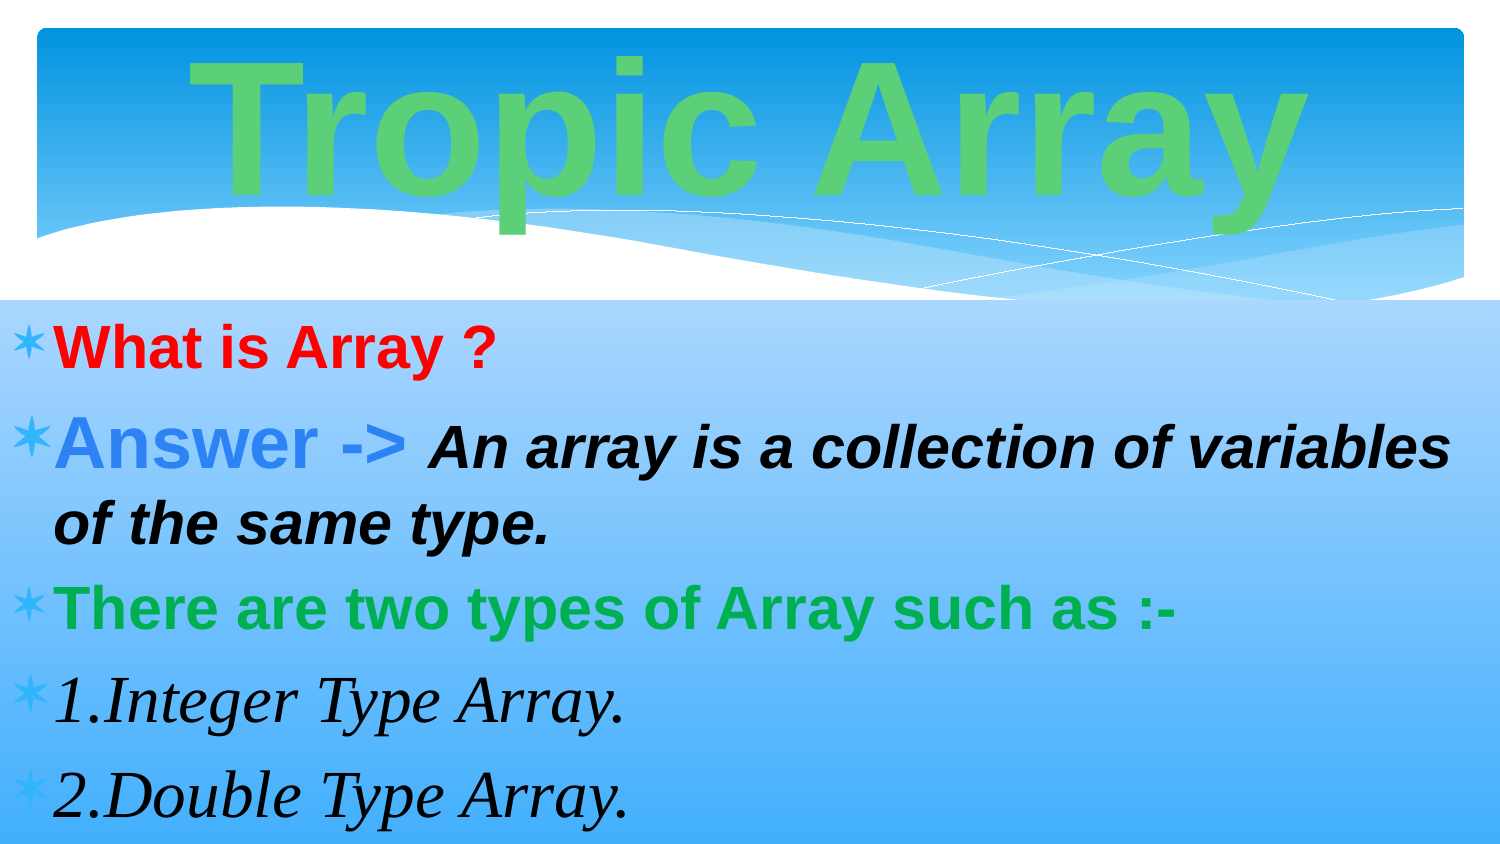

# Tropic Array
What is Array ?
Answer -> An array is a collection of variables of the same type.
There are two types of Array such as :-
1.Integer Type Array.
2.Double Type Array.